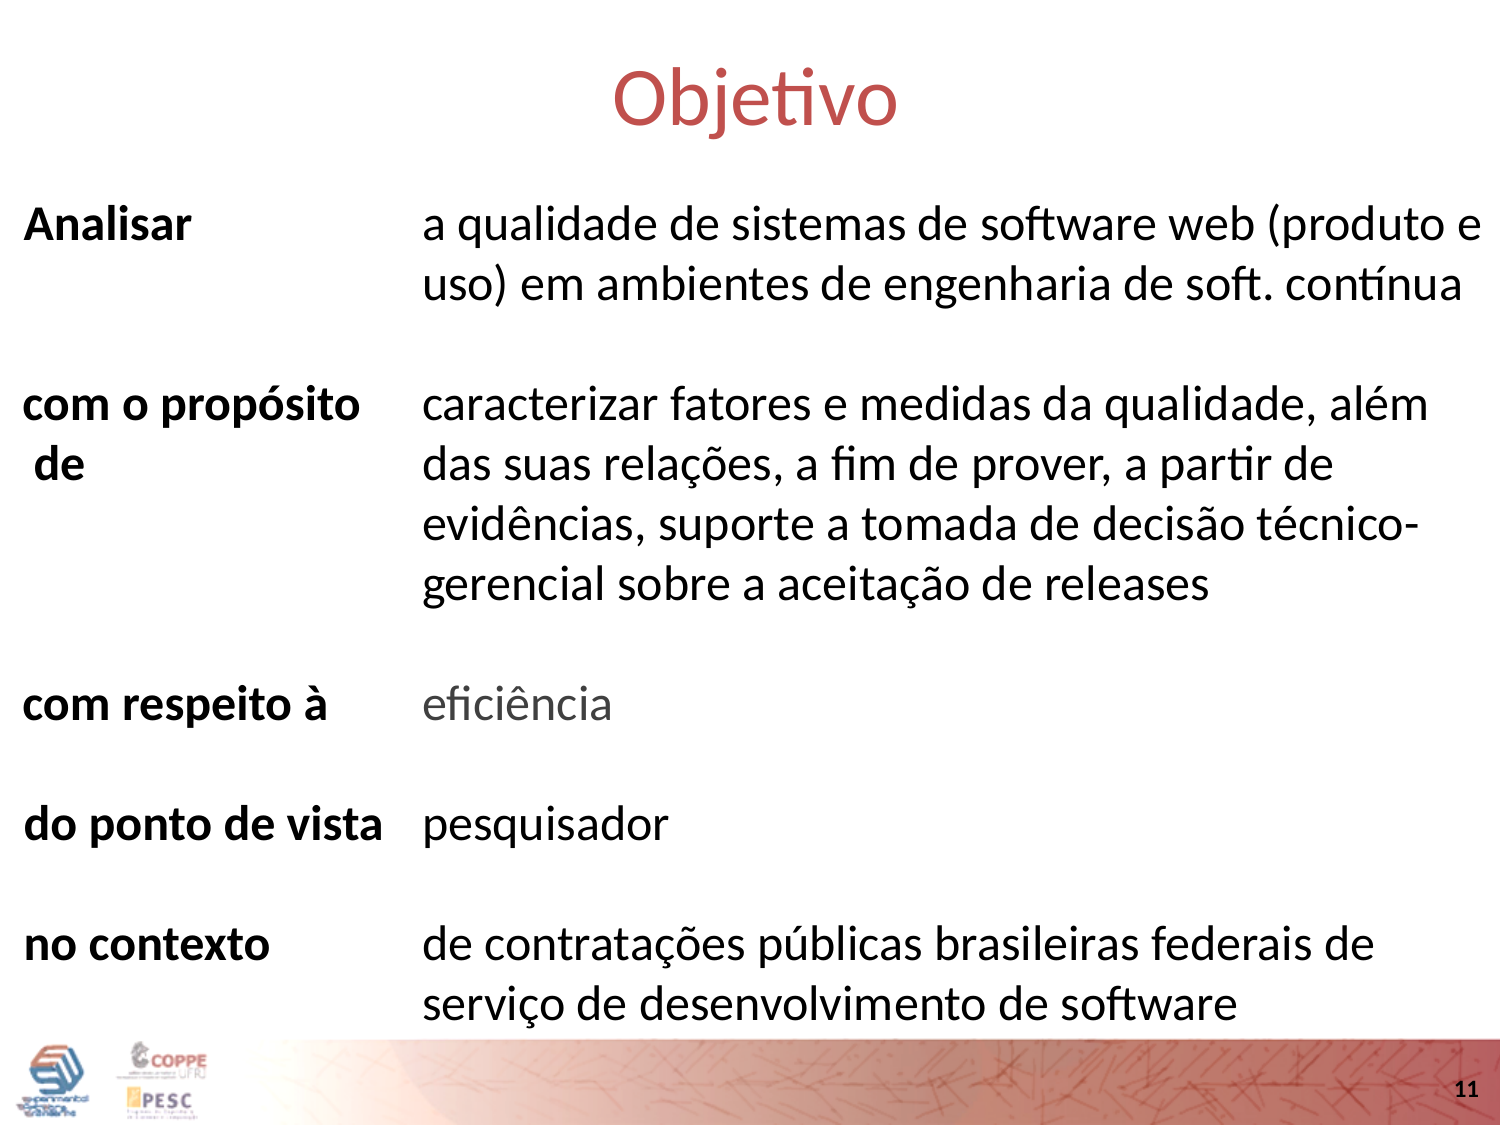

Objetivo

Analisar
com o propósito  de
com respeito à

do ponto de vista

no contexto
a qualidade de sistemas de software web (produto e uso) em ambientes de engenharia de soft. contínua
caracterizar fatores e medidas da qualidade, além das suas relações, a fim de prover, a partir de evidências, suporte a tomada de decisão técnico-gerencial sobre a aceitação de releases

eficiência

pesquisador

de contratações públicas brasileiras federais de serviço de desenvolvimento de software